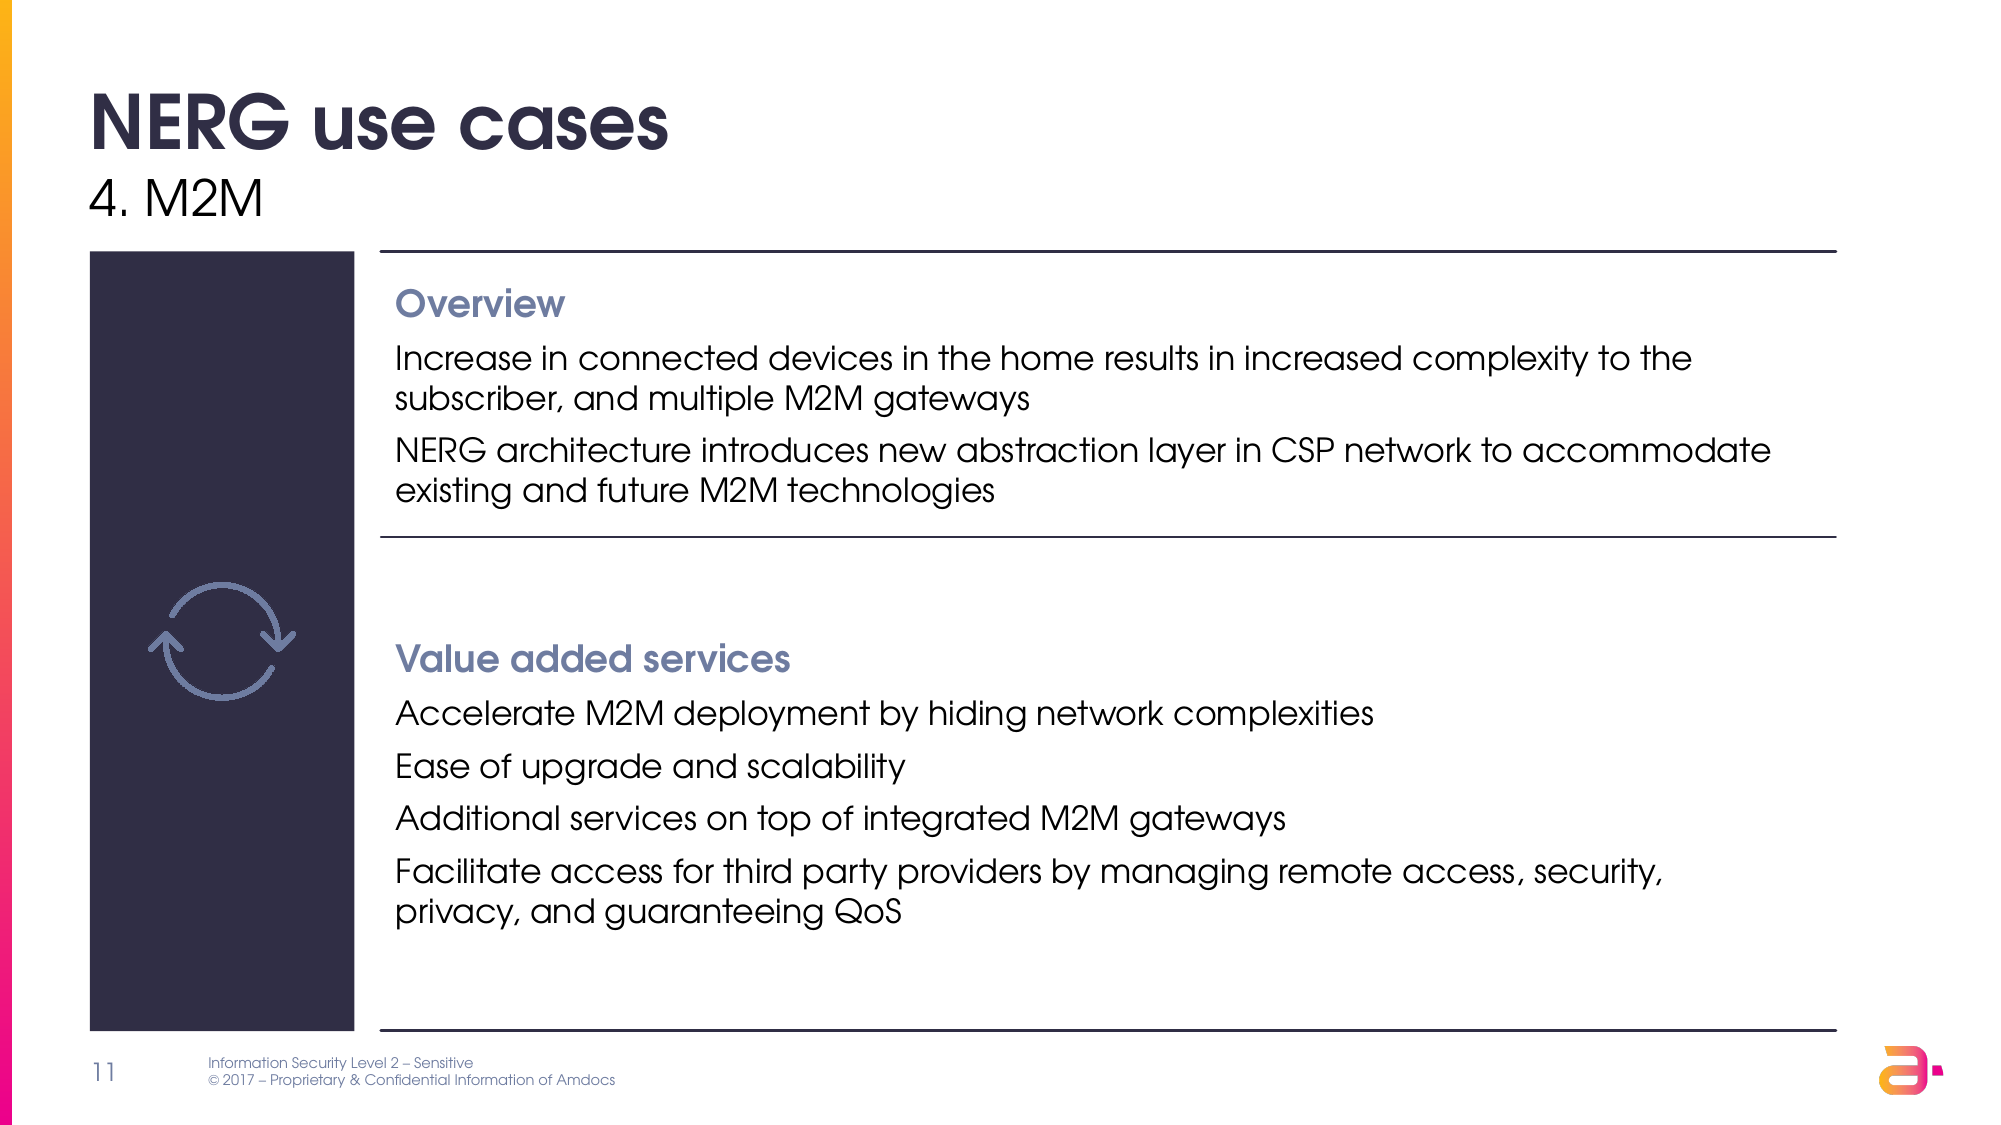

# NERG use cases
4. M2M

Overview
Increase in connected devices in the home results in increased complexity to the subscriber, and multiple M2M gateways
NERG architecture introduces new abstraction layer in CSP network to accommodate existing and future M2M technologies

Value added services
Accelerate M2M deployment by hiding network complexities
Ease of upgrade and scalability
Additional services on top of integrated M2M gateways
Facilitate access for third party providers by managing remote access, security,
privacy, and guaranteeing QoS